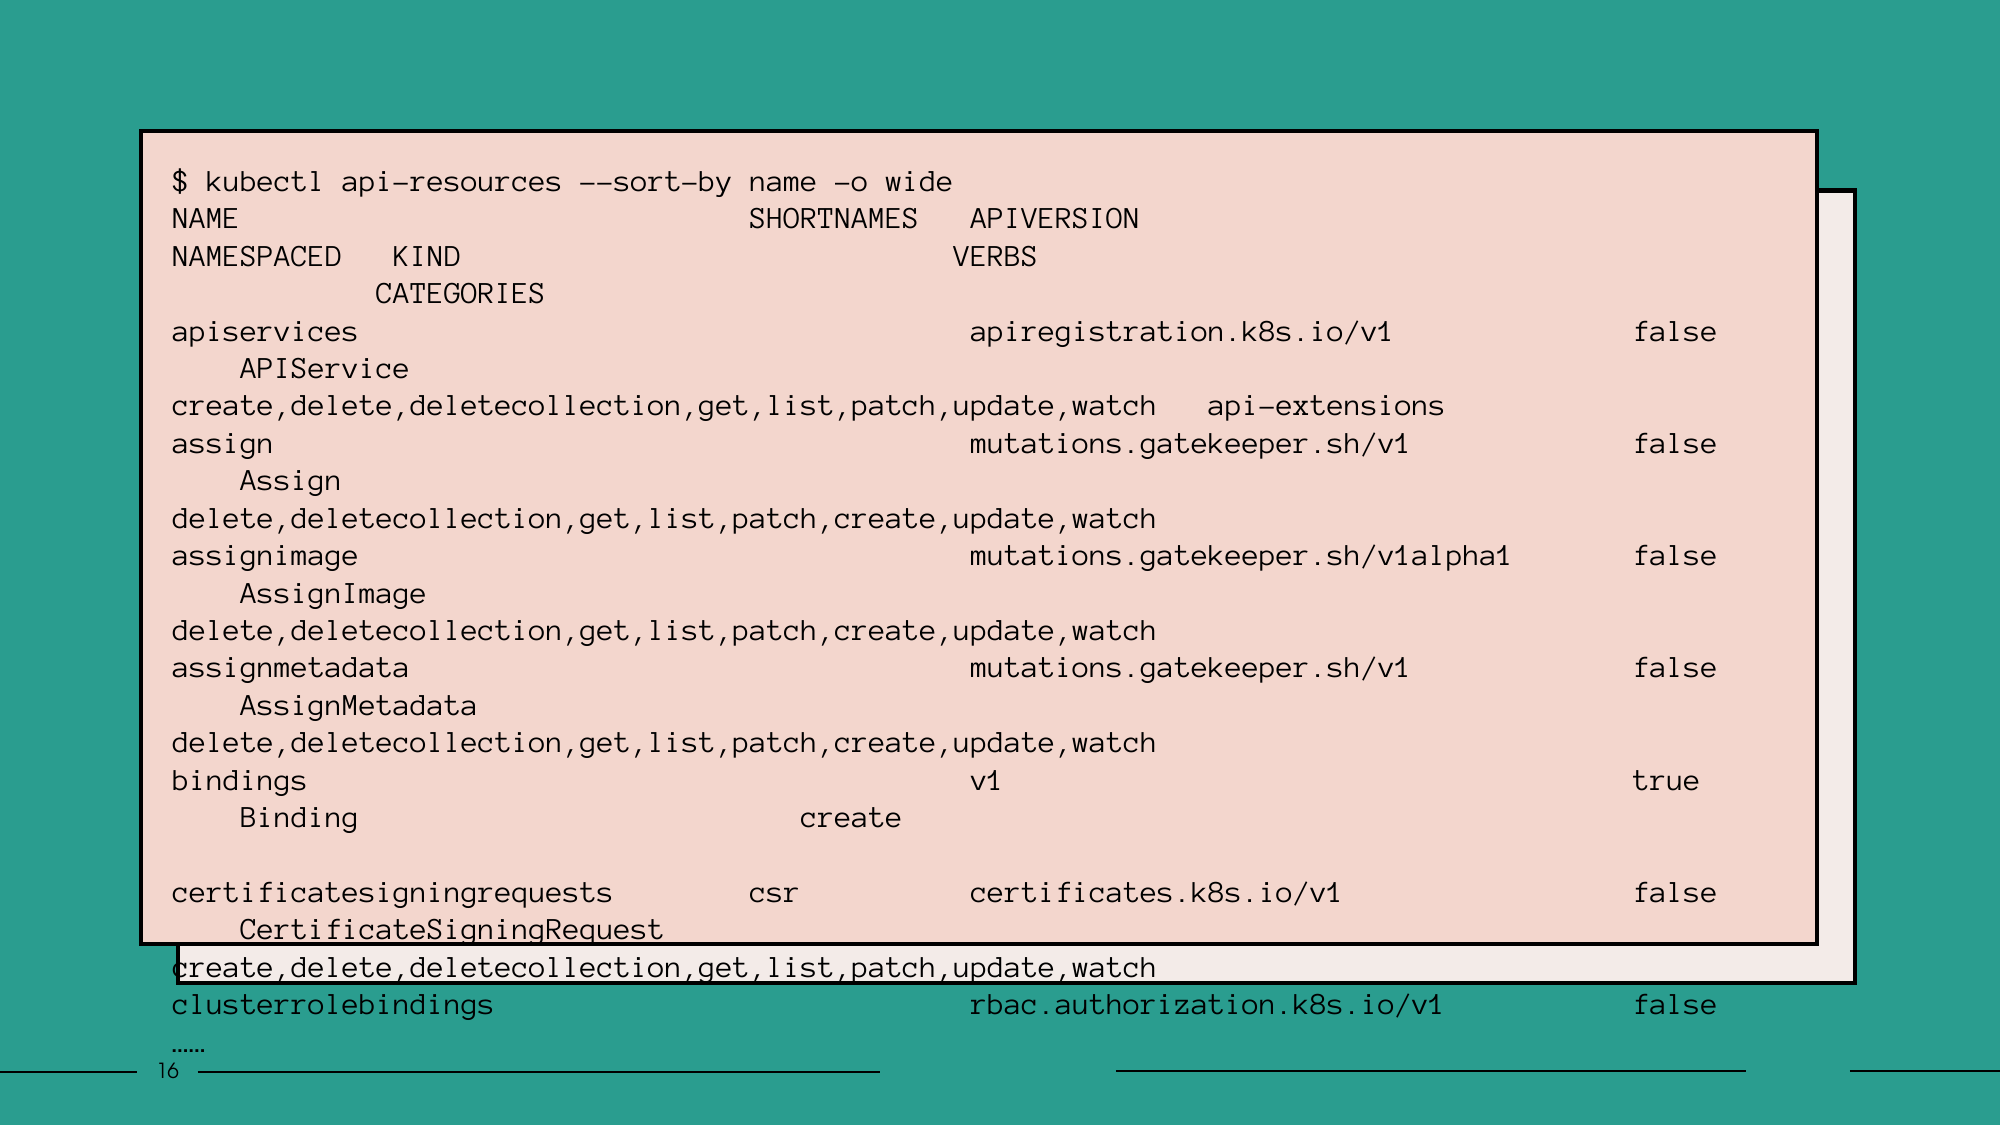

$ kubectl api-resources --sort-by name -o wide
NAME                              SHORTNAMES   APIVERSION                             NAMESPACED   KIND                             VERBS                                                        CATEGORIES
apiservices                                    apiregistration.k8s.io/v1              false        APIService                       create,delete,deletecollection,get,list,patch,update,watch   api-extensions
assign                                         mutations.gatekeeper.sh/v1             false        Assign                           delete,deletecollection,get,list,patch,create,update,watch
assignimage                                    mutations.gatekeeper.sh/v1alpha1       false        AssignImage                      delete,deletecollection,get,list,patch,create,update,watch
assignmetadata                                 mutations.gatekeeper.sh/v1             false        AssignMetadata                   delete,deletecollection,get,list,patch,create,update,watch
bindings                                       v1                                     true         Binding                          create

certificatesigningrequests        csr          certificates.k8s.io/v1                 false        CertificateSigningRequest        create,delete,deletecollection,get,list,patch,update,watch
clusterrolebindings                            rbac.authorization.k8s.io/v1           false
……
16